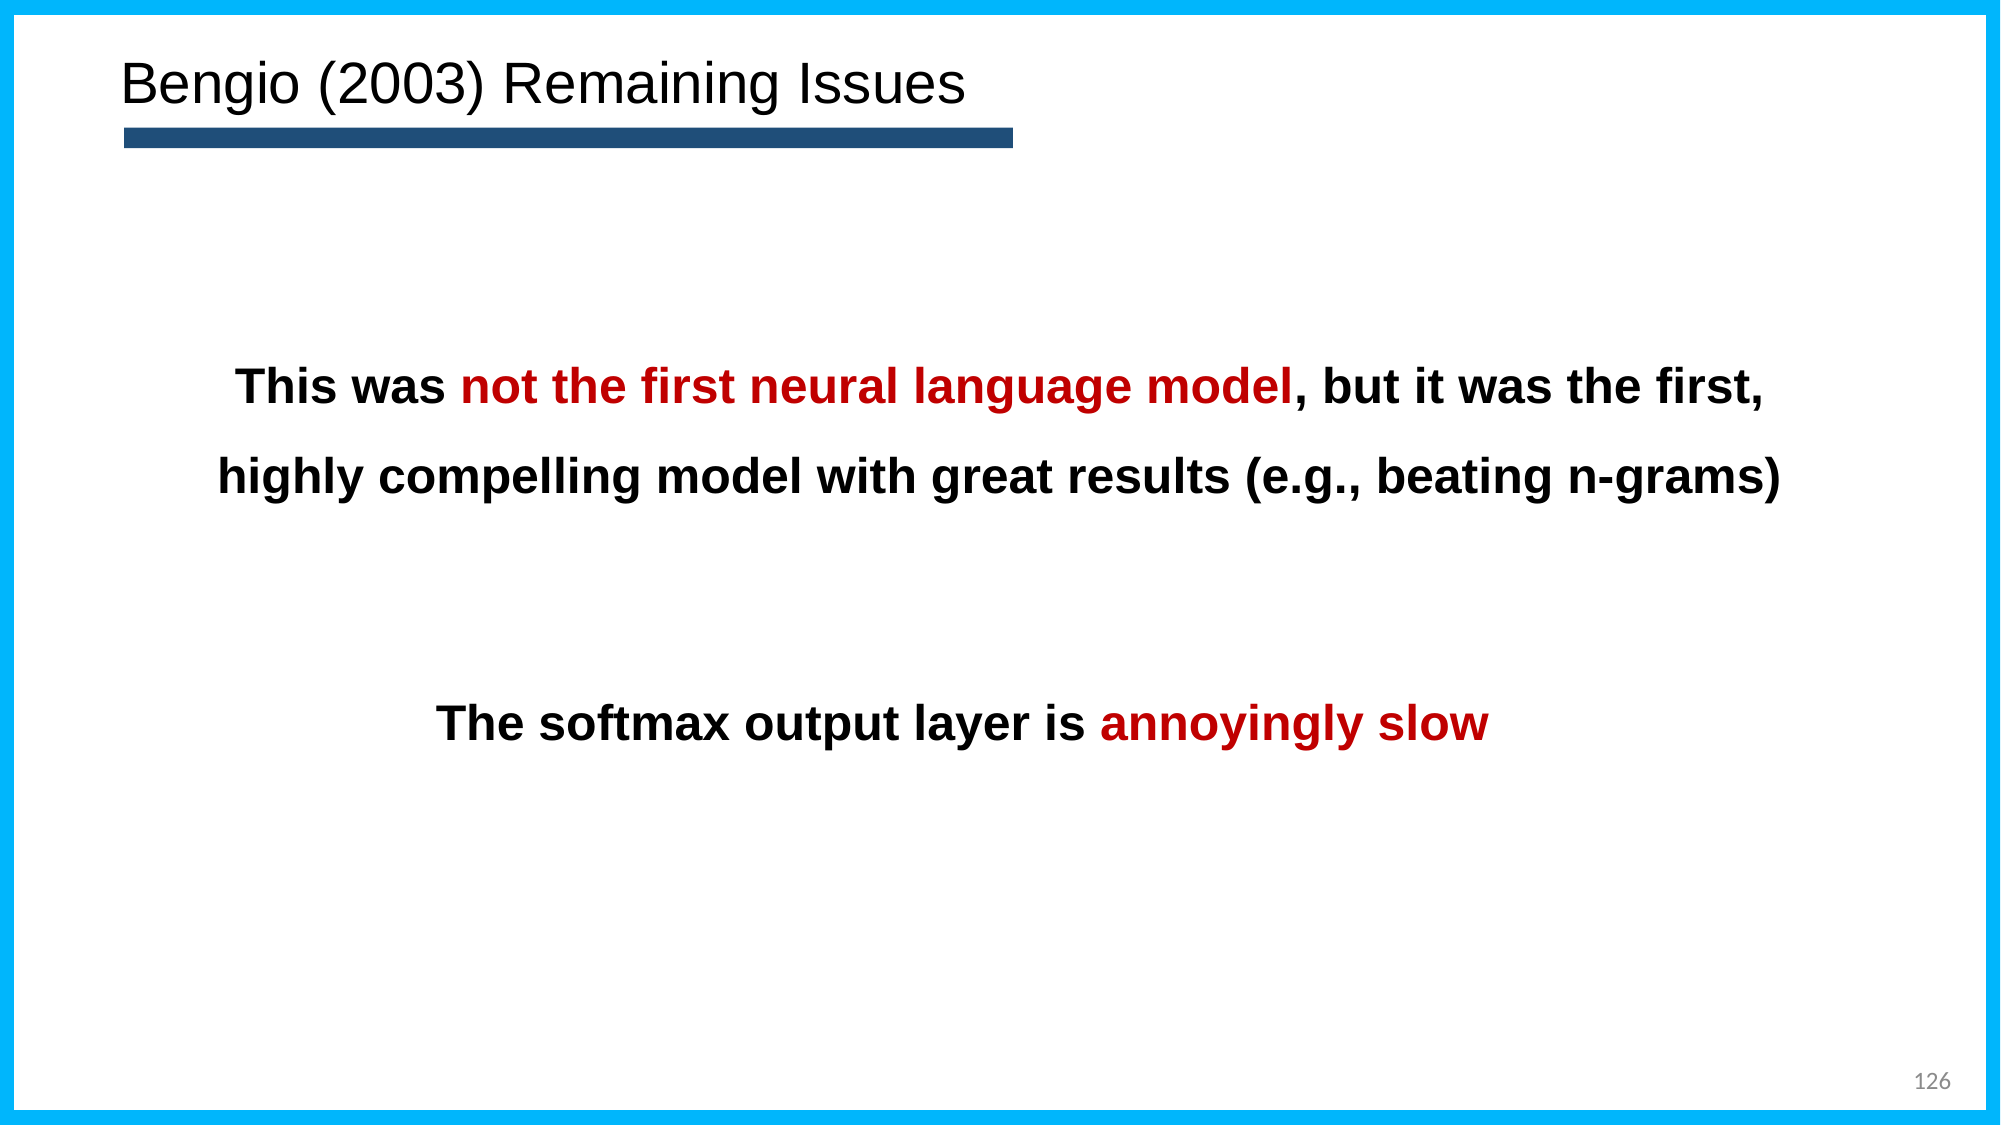

# Bengio (2003) Remaining Issues

This was not the first neural language model, but it was the first, highly compelling model with great results (e.g., beating n-grams)
The softmax output layer is annoyingly slow
126